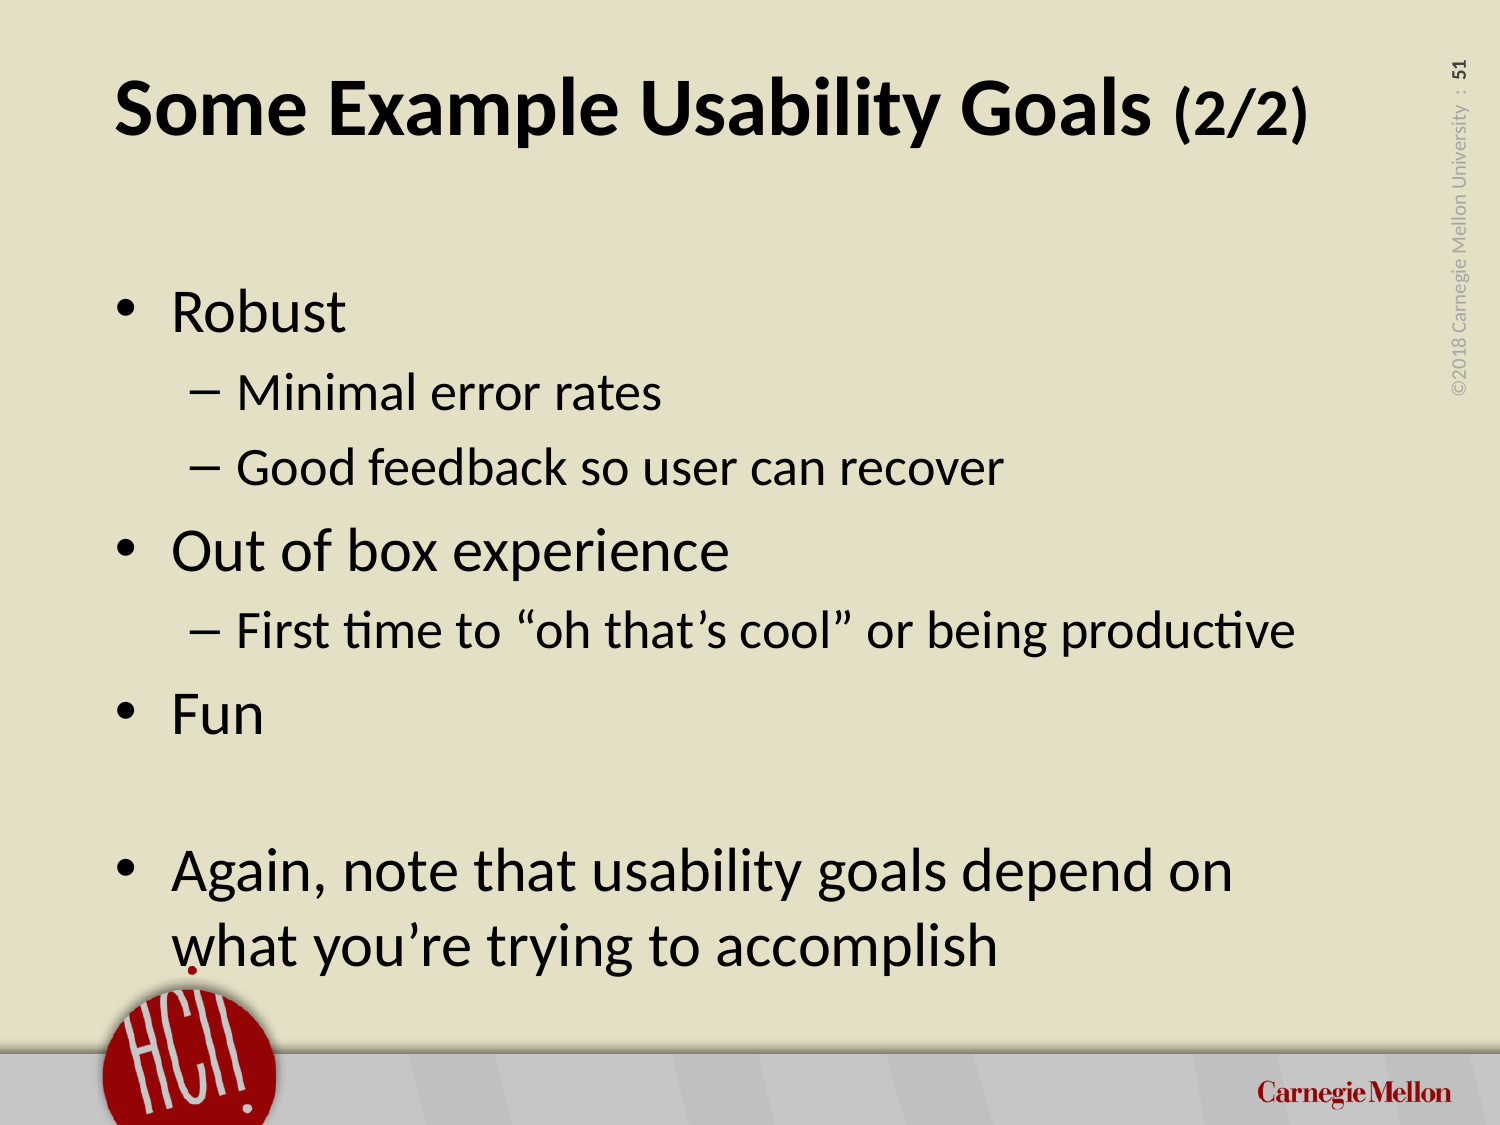

# Some Example Usability Goals (2/2)
Robust
Minimal error rates
Good feedback so user can recover
Out of box experience
First time to “oh that’s cool” or being productive
Fun

Again, note that usability goals depend on
what you’re trying to accomplish